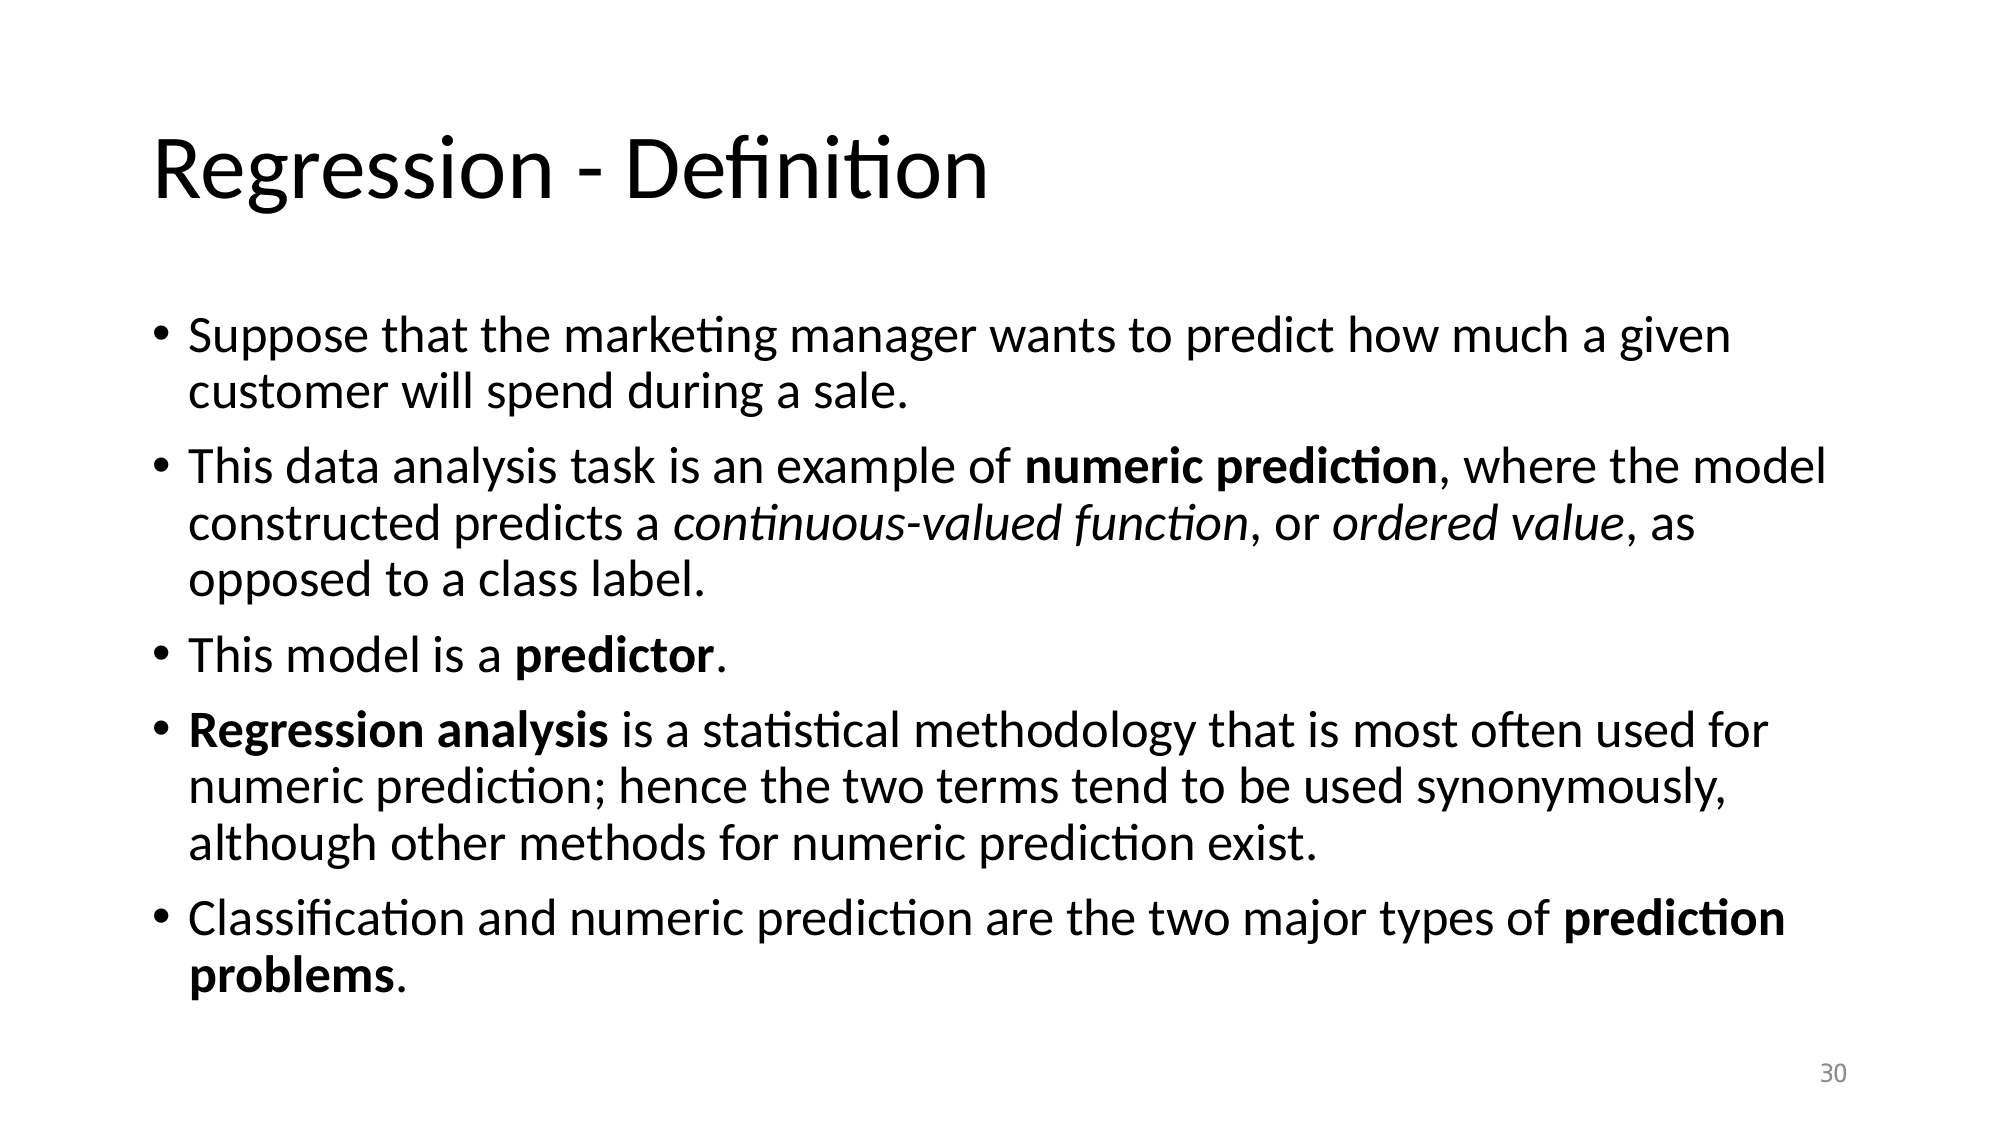

# Regression - Definition
Suppose that the marketing manager wants to predict how much a given customer will spend during a sale.
This data analysis task is an example of numeric prediction, where the model constructed predicts a continuous-valued function, or ordered value, as opposed to a class label.
This model is a predictor.
Regression analysis is a statistical methodology that is most often used for numeric prediction; hence the two terms tend to be used synonymously, although other methods for numeric prediction exist.
Classification and numeric prediction are the two major types of prediction problems.

30